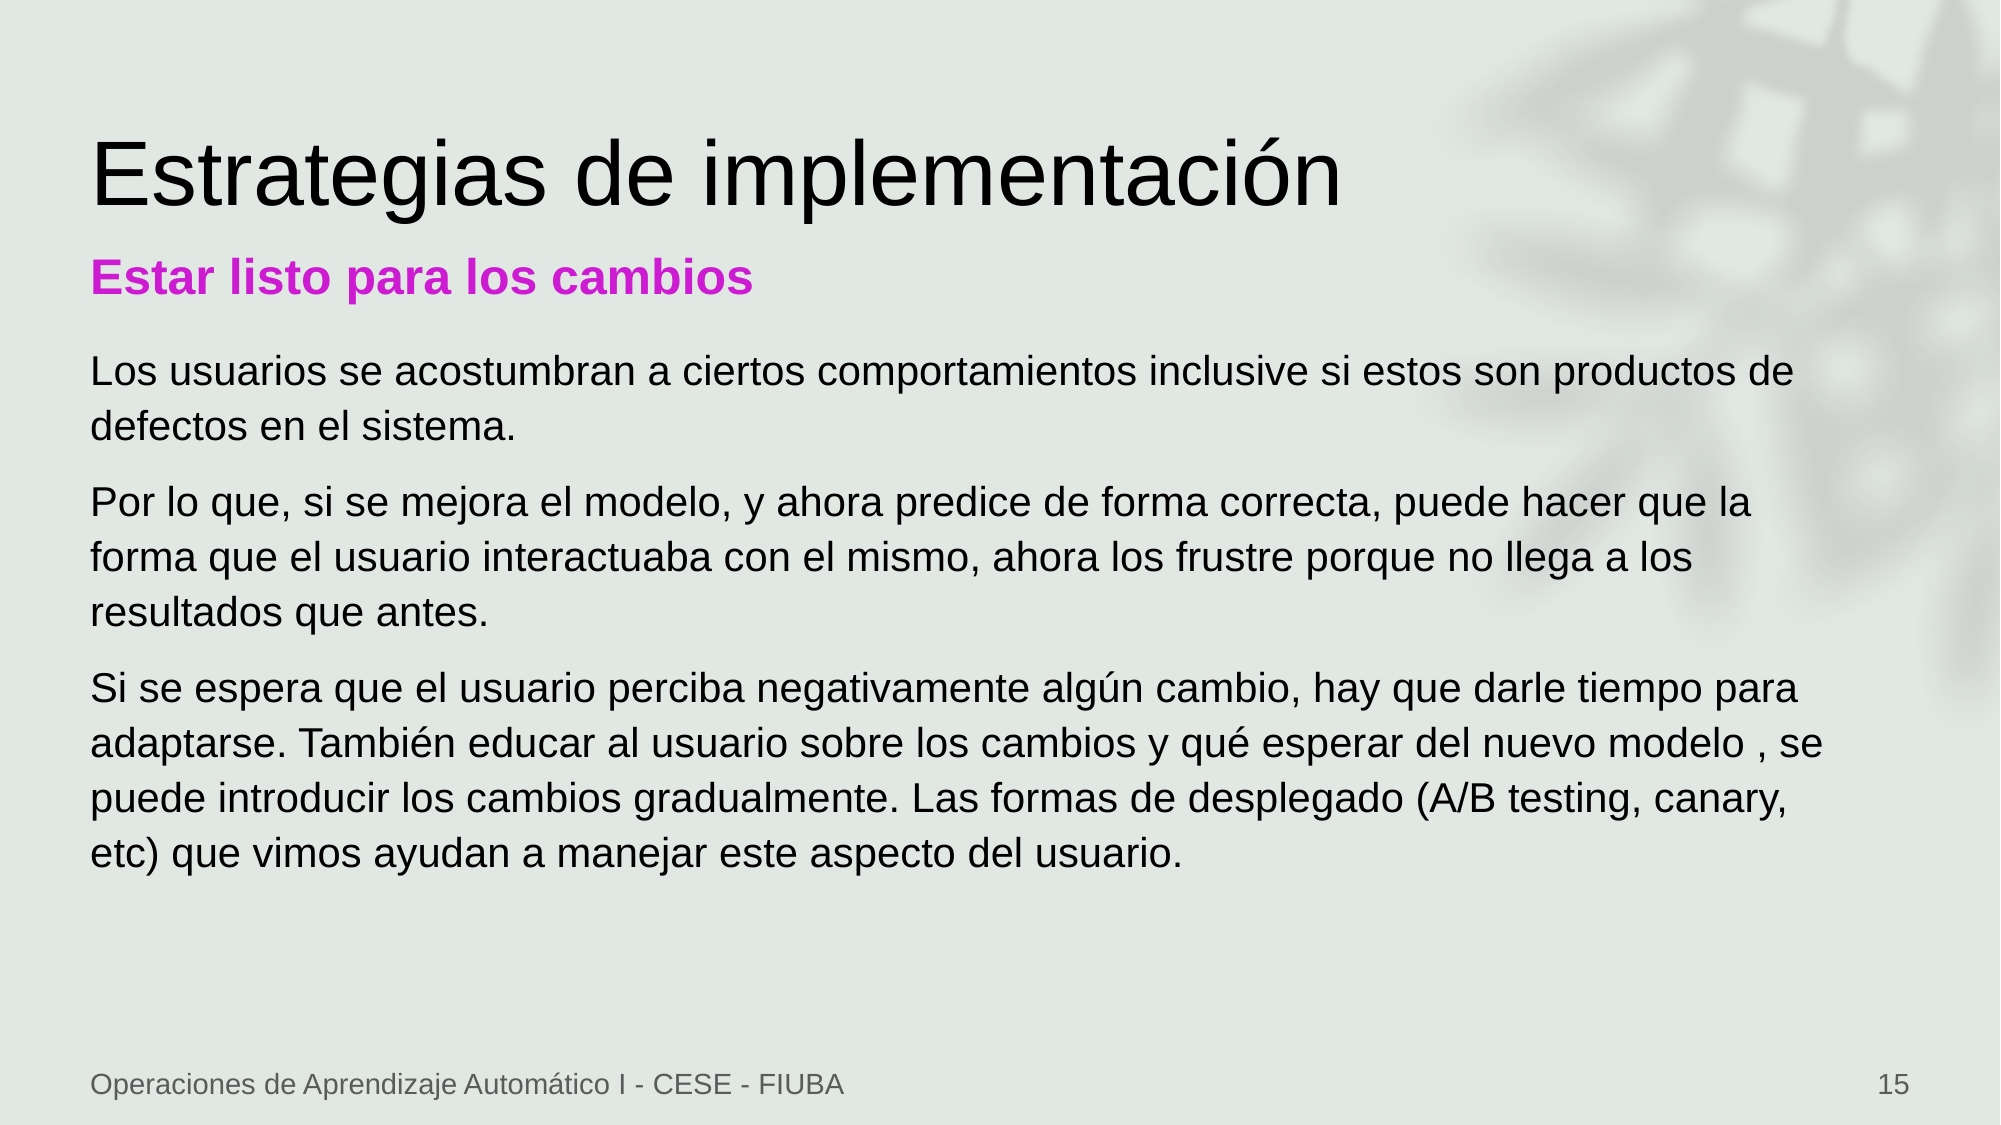

# Estrategias de implementación
Estar listo para los cambios
Los usuarios se acostumbran a ciertos comportamientos inclusive si estos son productos de defectos en el sistema.
Por lo que, si se mejora el modelo, y ahora predice de forma correcta, puede hacer que la forma que el usuario interactuaba con el mismo, ahora los frustre porque no llega a los resultados que antes.
Si se espera que el usuario perciba negativamente algún cambio, hay que darle tiempo para adaptarse. También educar al usuario sobre los cambios y qué esperar del nuevo modelo , se puede introducir los cambios gradualmente. Las formas de desplegado (A/B testing, canary, etc) que vimos ayudan a manejar este aspecto del usuario.
Operaciones de Aprendizaje Automático I - CESE - FIUBA
15